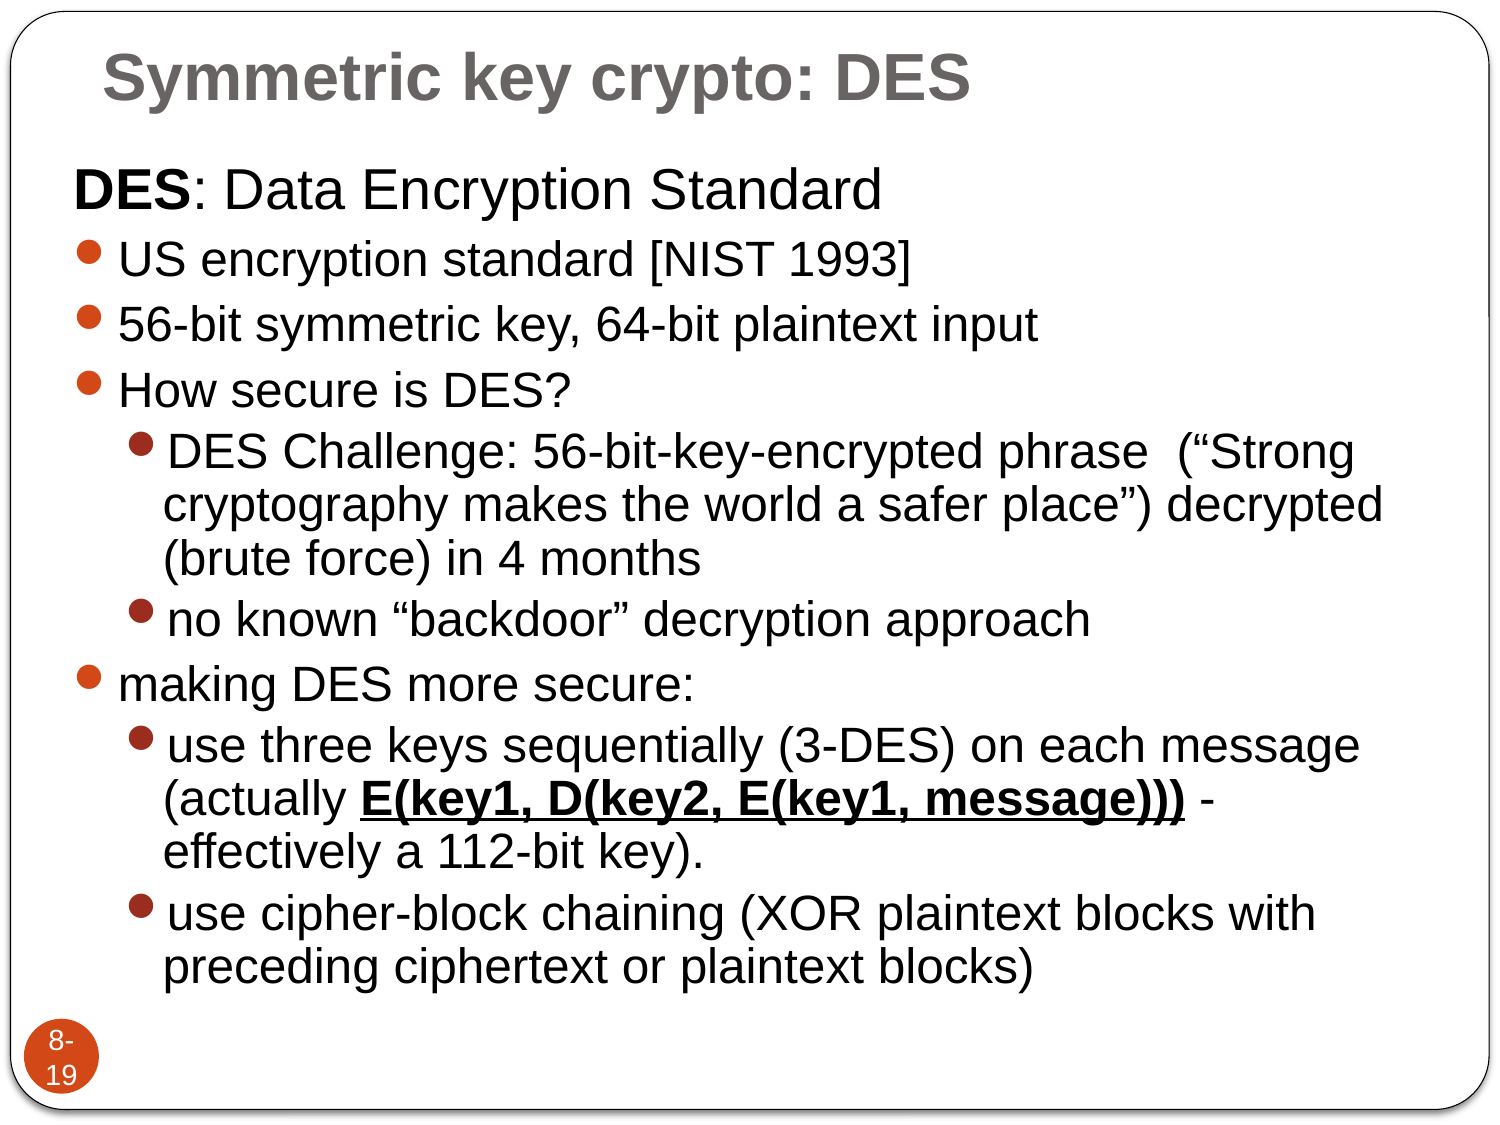

# Symmetric key crypto: DES
DES: Data Encryption Standard
US encryption standard [NIST 1993]
56-bit symmetric key, 64-bit plaintext input
How secure is DES?
DES Challenge: 56-bit-key-encrypted phrase  (“Strong cryptography makes the world a safer place”) decrypted (brute force) in 4 months
no known “backdoor” decryption approach
making DES more secure:
use three keys sequentially (3-DES) on each message (actually E(key1, D(key2, E(key1, message))) - effectively a 112-bit key).
use cipher-block chaining (XOR plaintext blocks with preceding ciphertext or plaintext blocks)
8-19